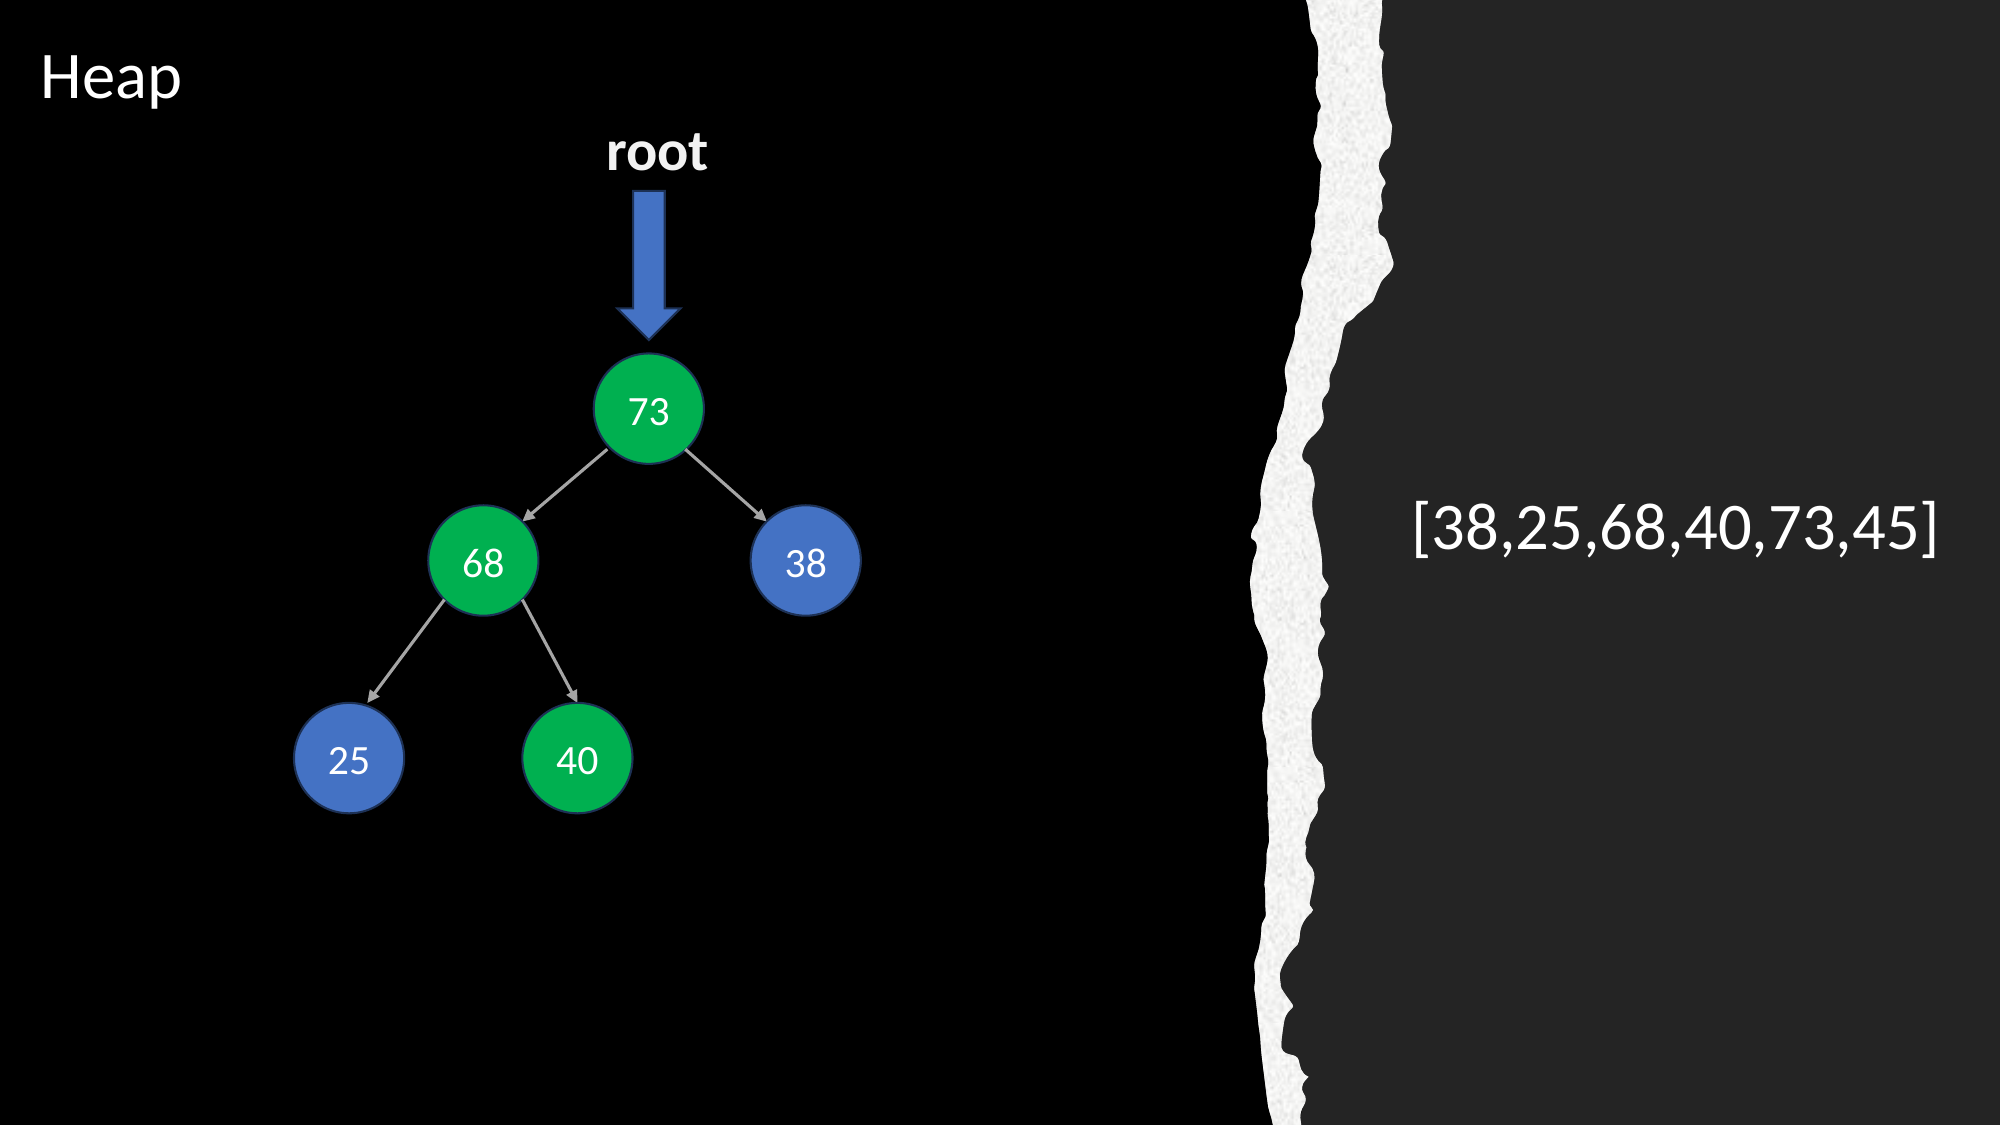

Heap
root

73
[38,25,68,40,73,45]
68
38
25
40